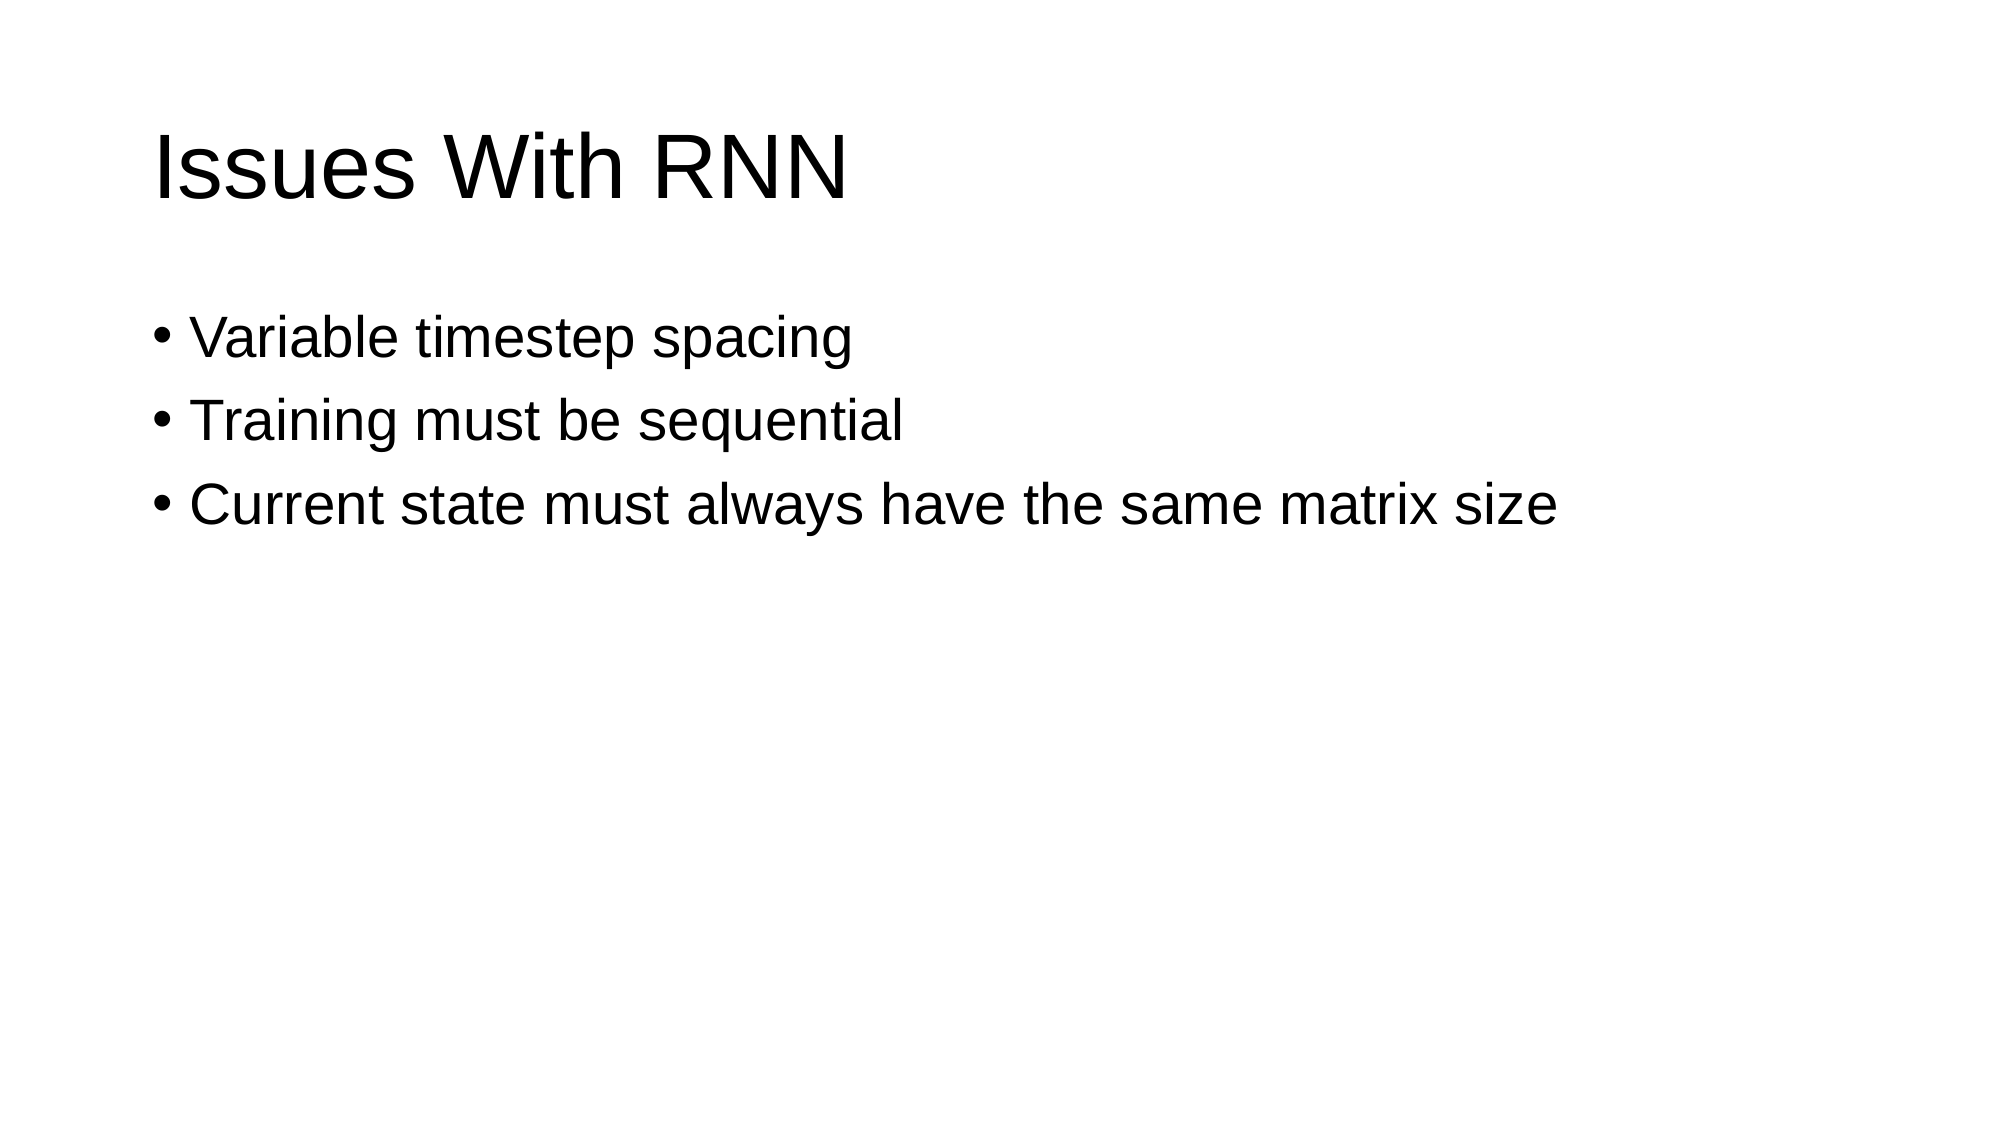

# Issues With RNN
Variable timestep spacing
Training must be sequential
Current state must always have the same matrix size